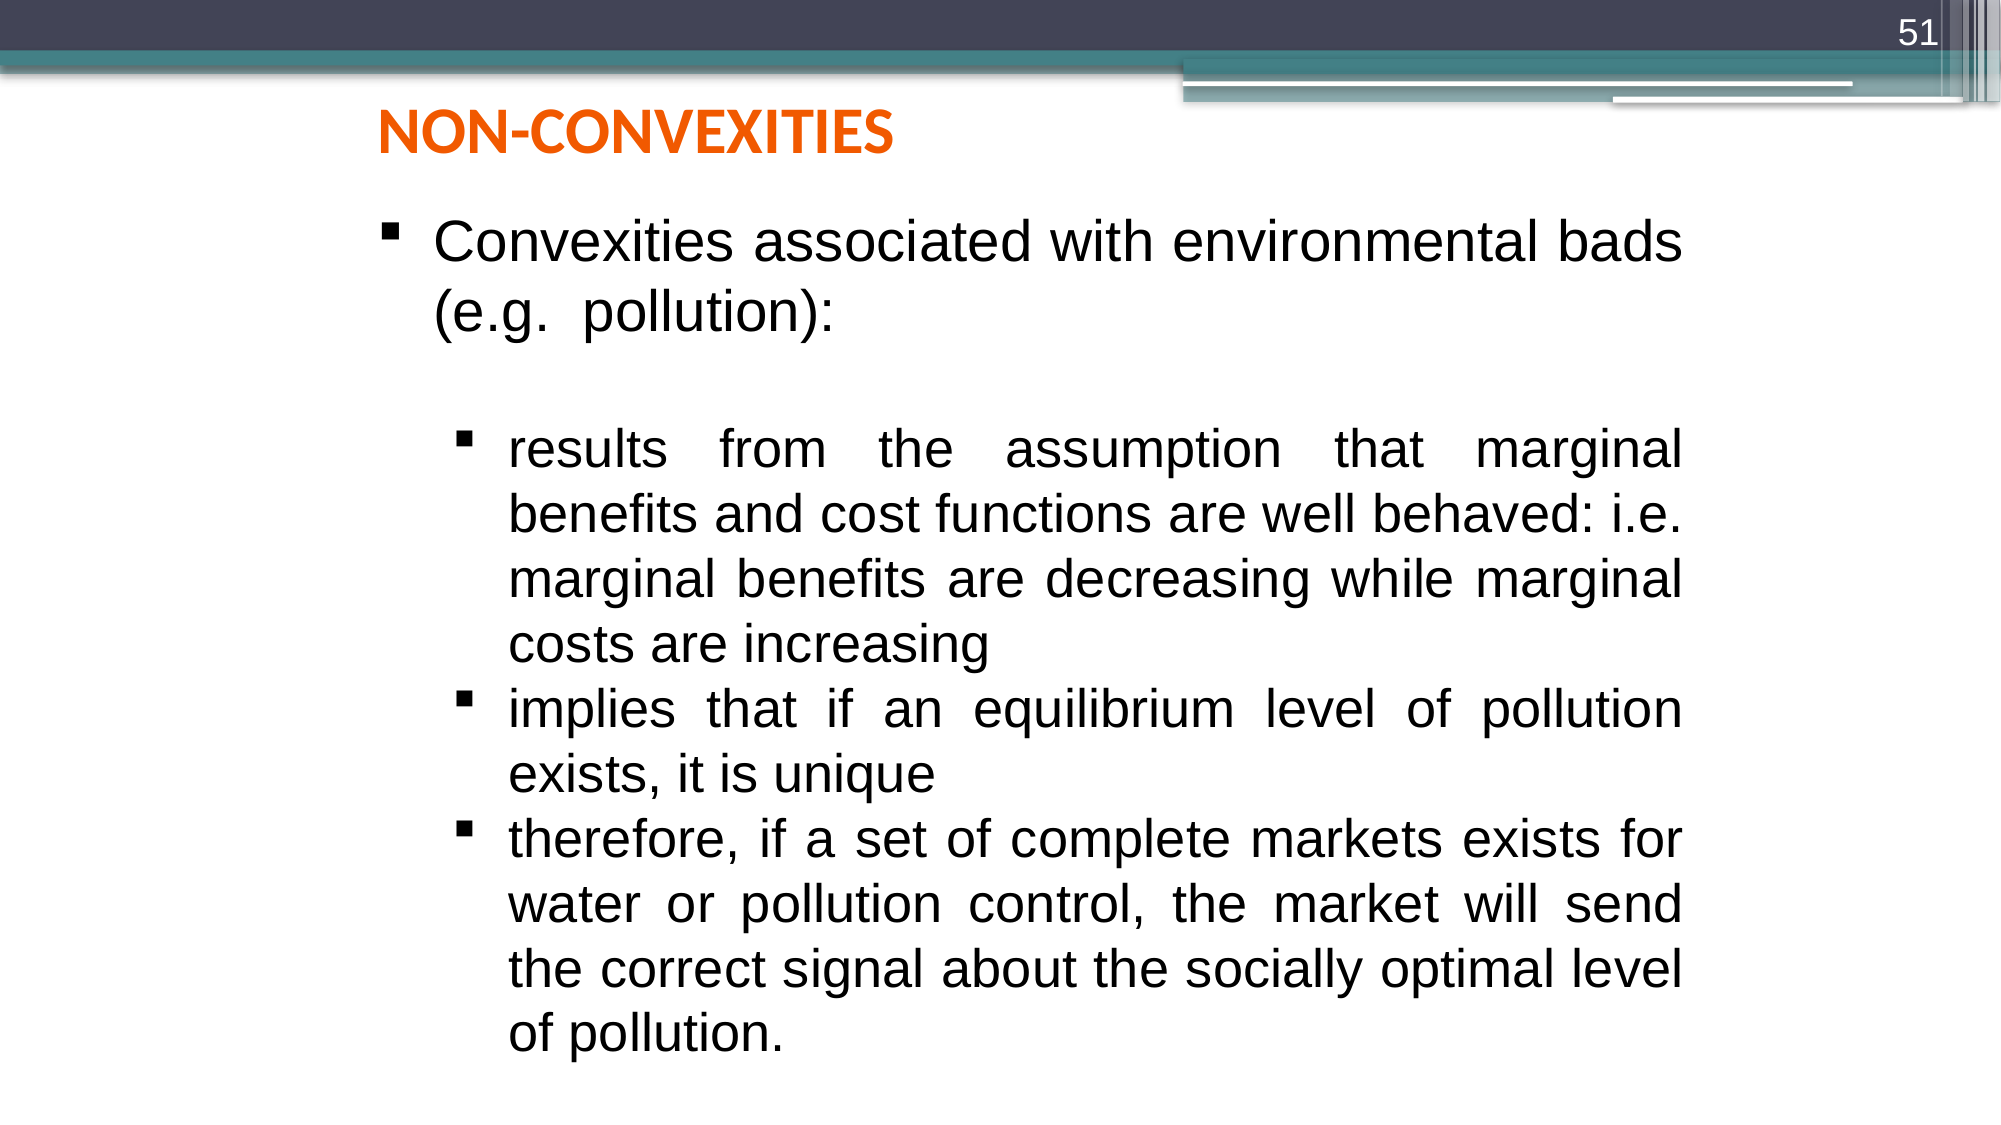

51
non-convexities
Convexities associated with environmental bads (e.g.  pollution):

results from the assumption that marginal benefits and cost functions are well behaved: i.e. marginal benefits are decreasing while marginal costs are increasing
implies that if an equilibrium level of pollution exists, it is unique
therefore, if a set of complete markets exists for water or pollution control, the market will send the correct signal about the socially optimal level of pollution.
Concepts:
Commons: Refers to the environmental resources itself

Common Property Resources: refers to a property right regime that allows members of a group or collective body to use the asset and devise rules to exclude non-members from using the resource.